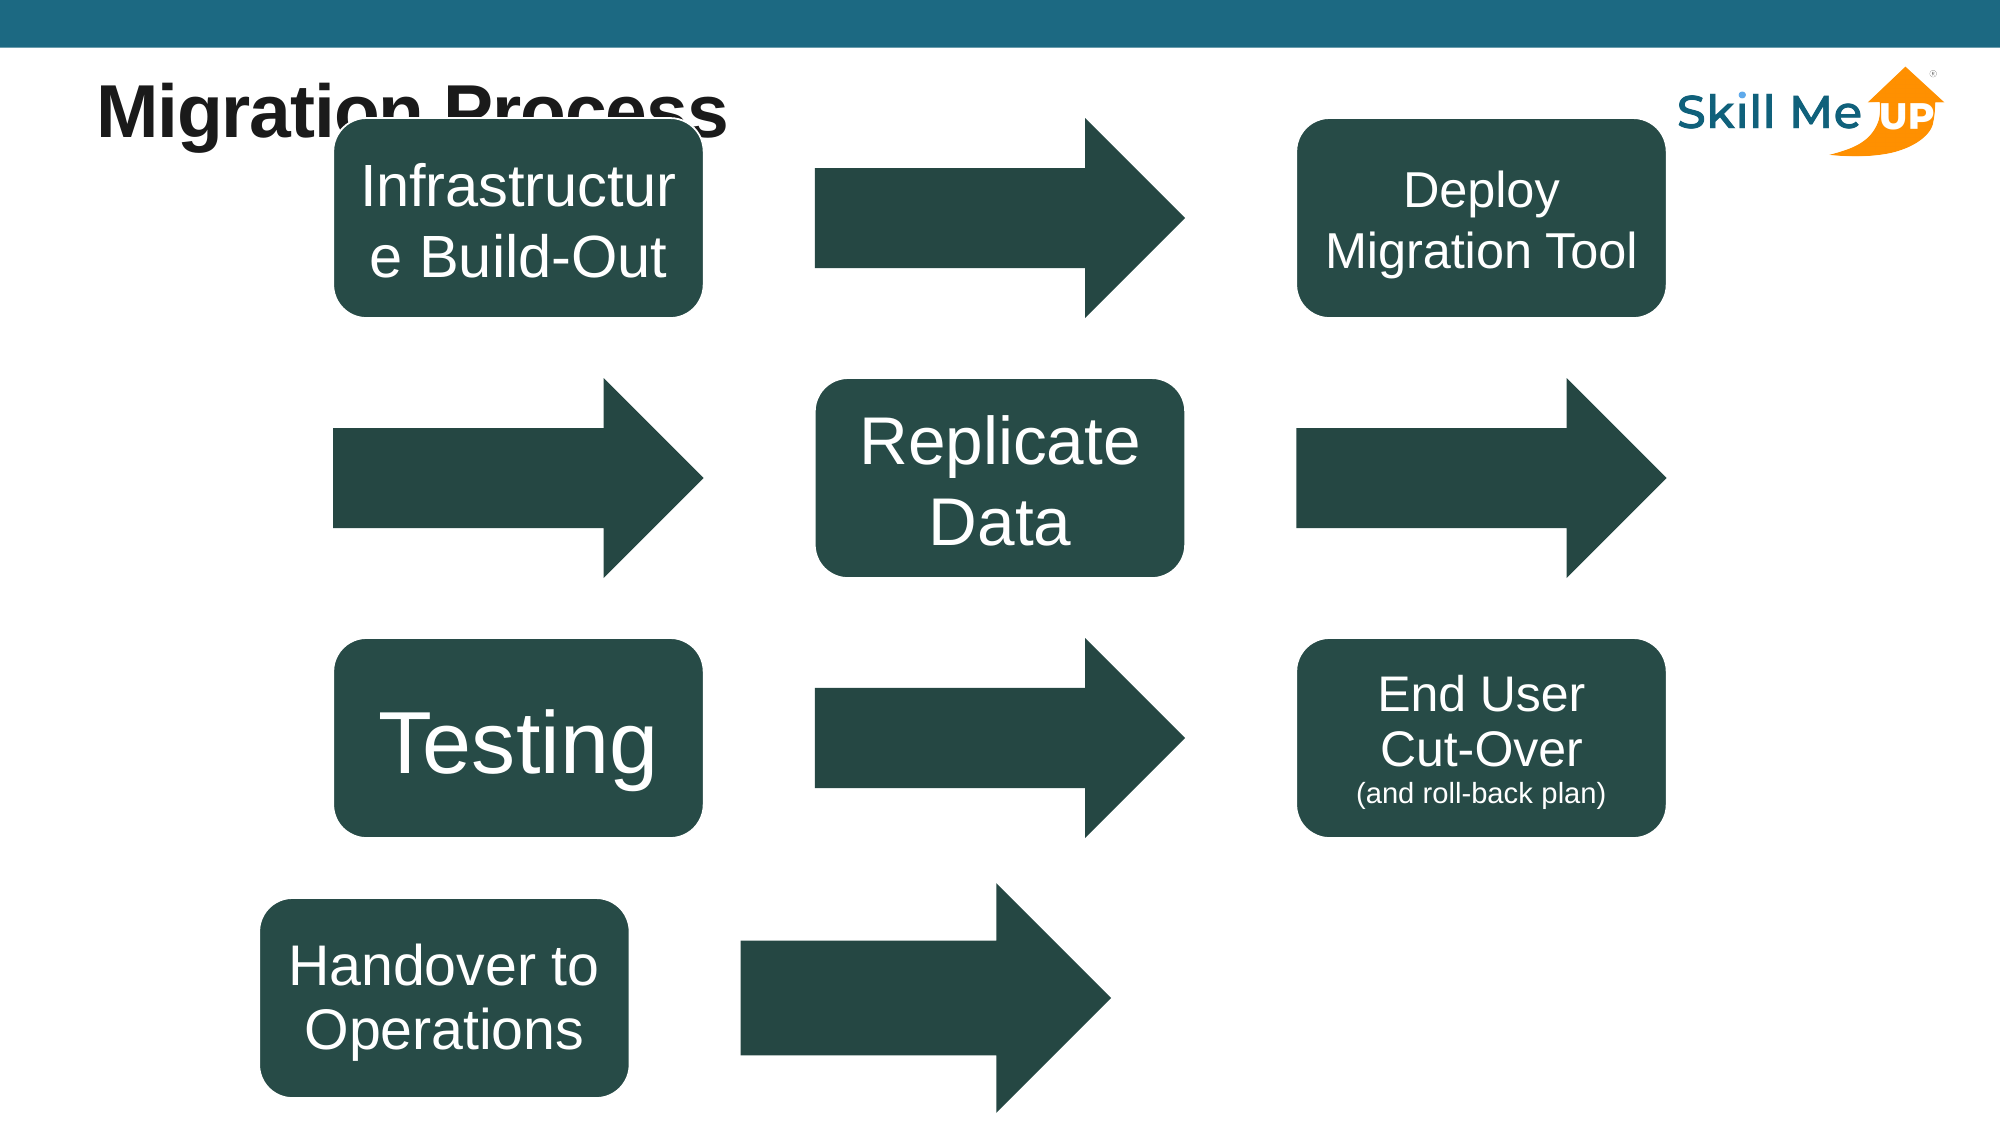

# Migration Process
Infrastructure Build-Out
Deploy Migration Tool
Replicate Data
Testing
End User
Cut-Over
(and roll-back plan)
Handover to Operations